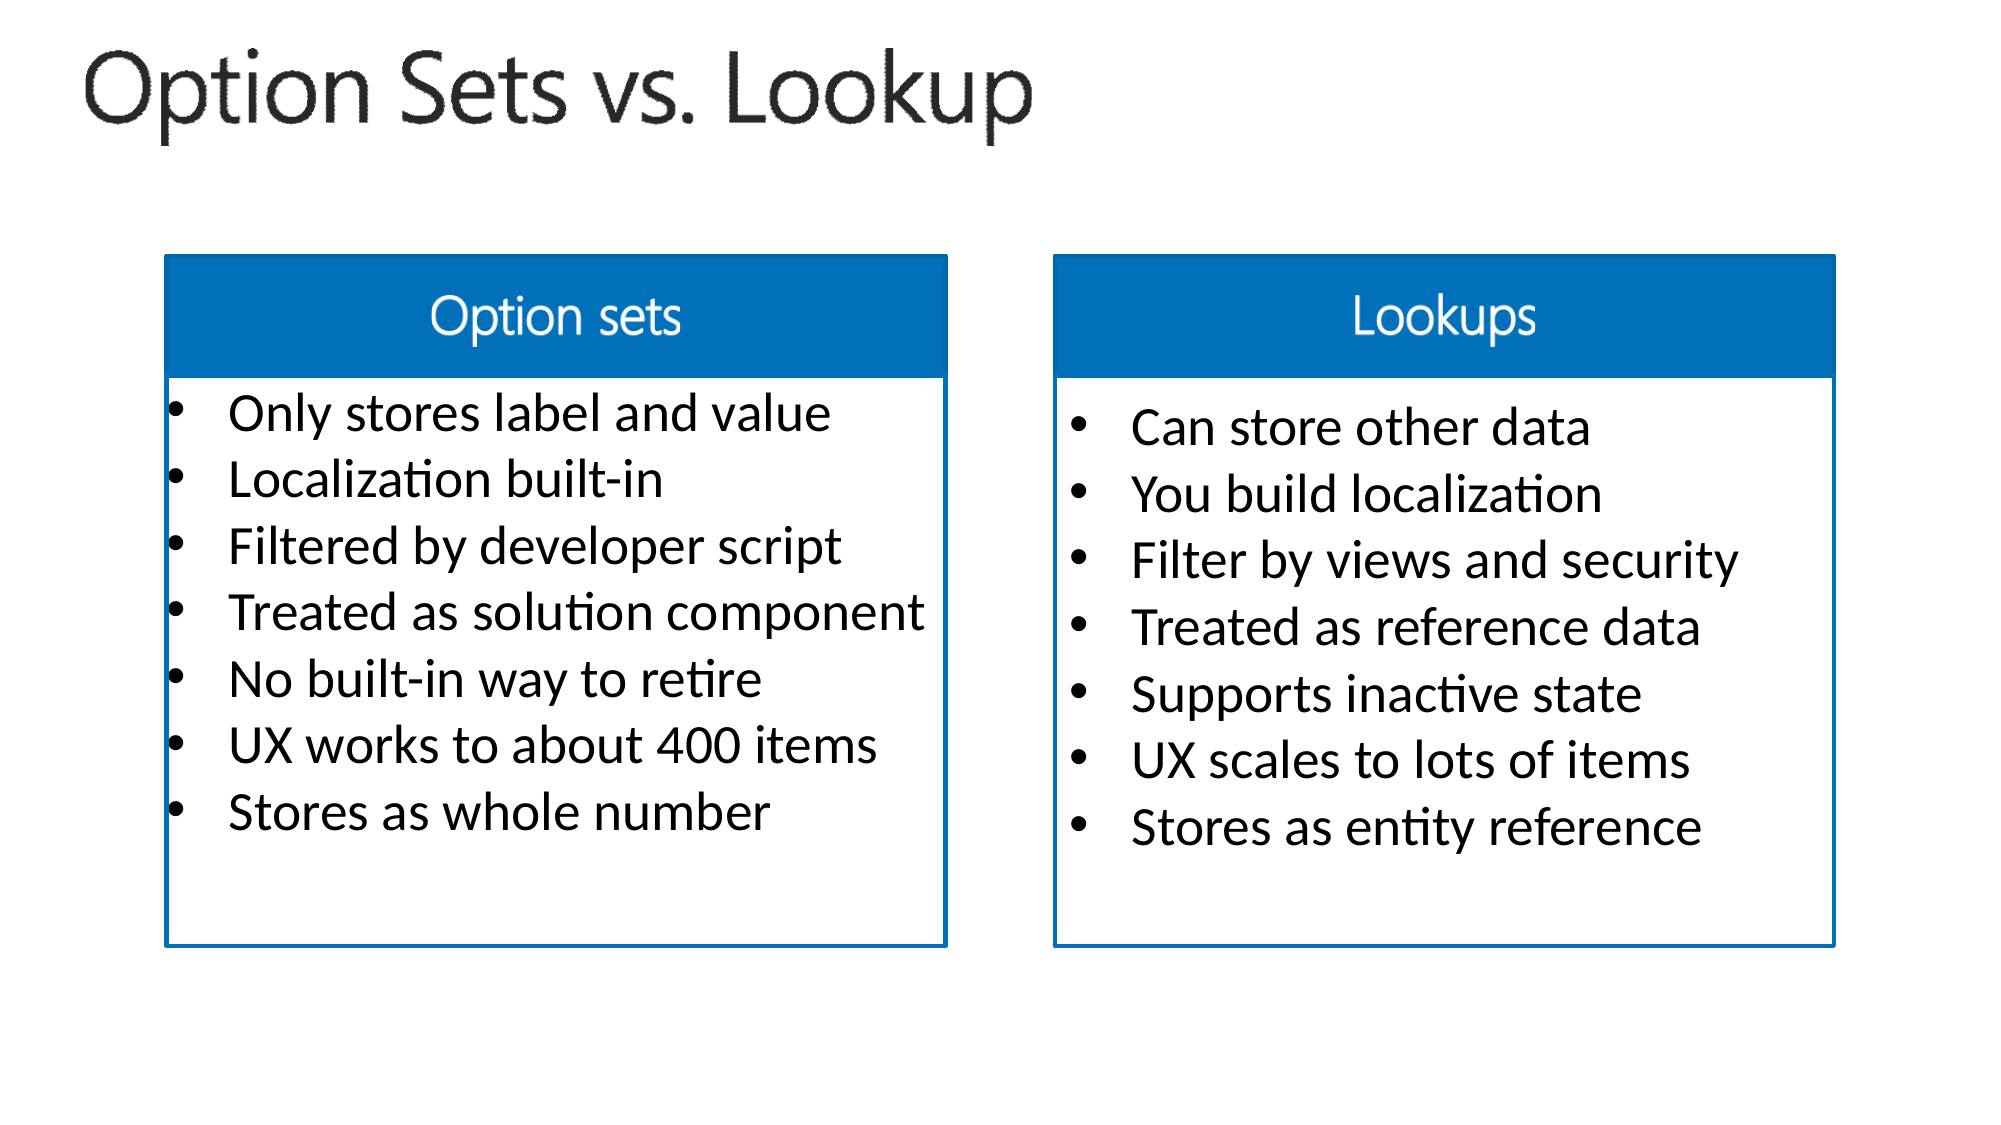

Only stores label and value
Localization built-in
Filtered by developer script
Treated as solution component
No built-in way to retire
UX works to about 400 items
Stores as whole number

Can store other data
You build localization
Filter by views and security
Treated as reference data
Supports inactive state
UX scales to lots of items
Stores as entity reference